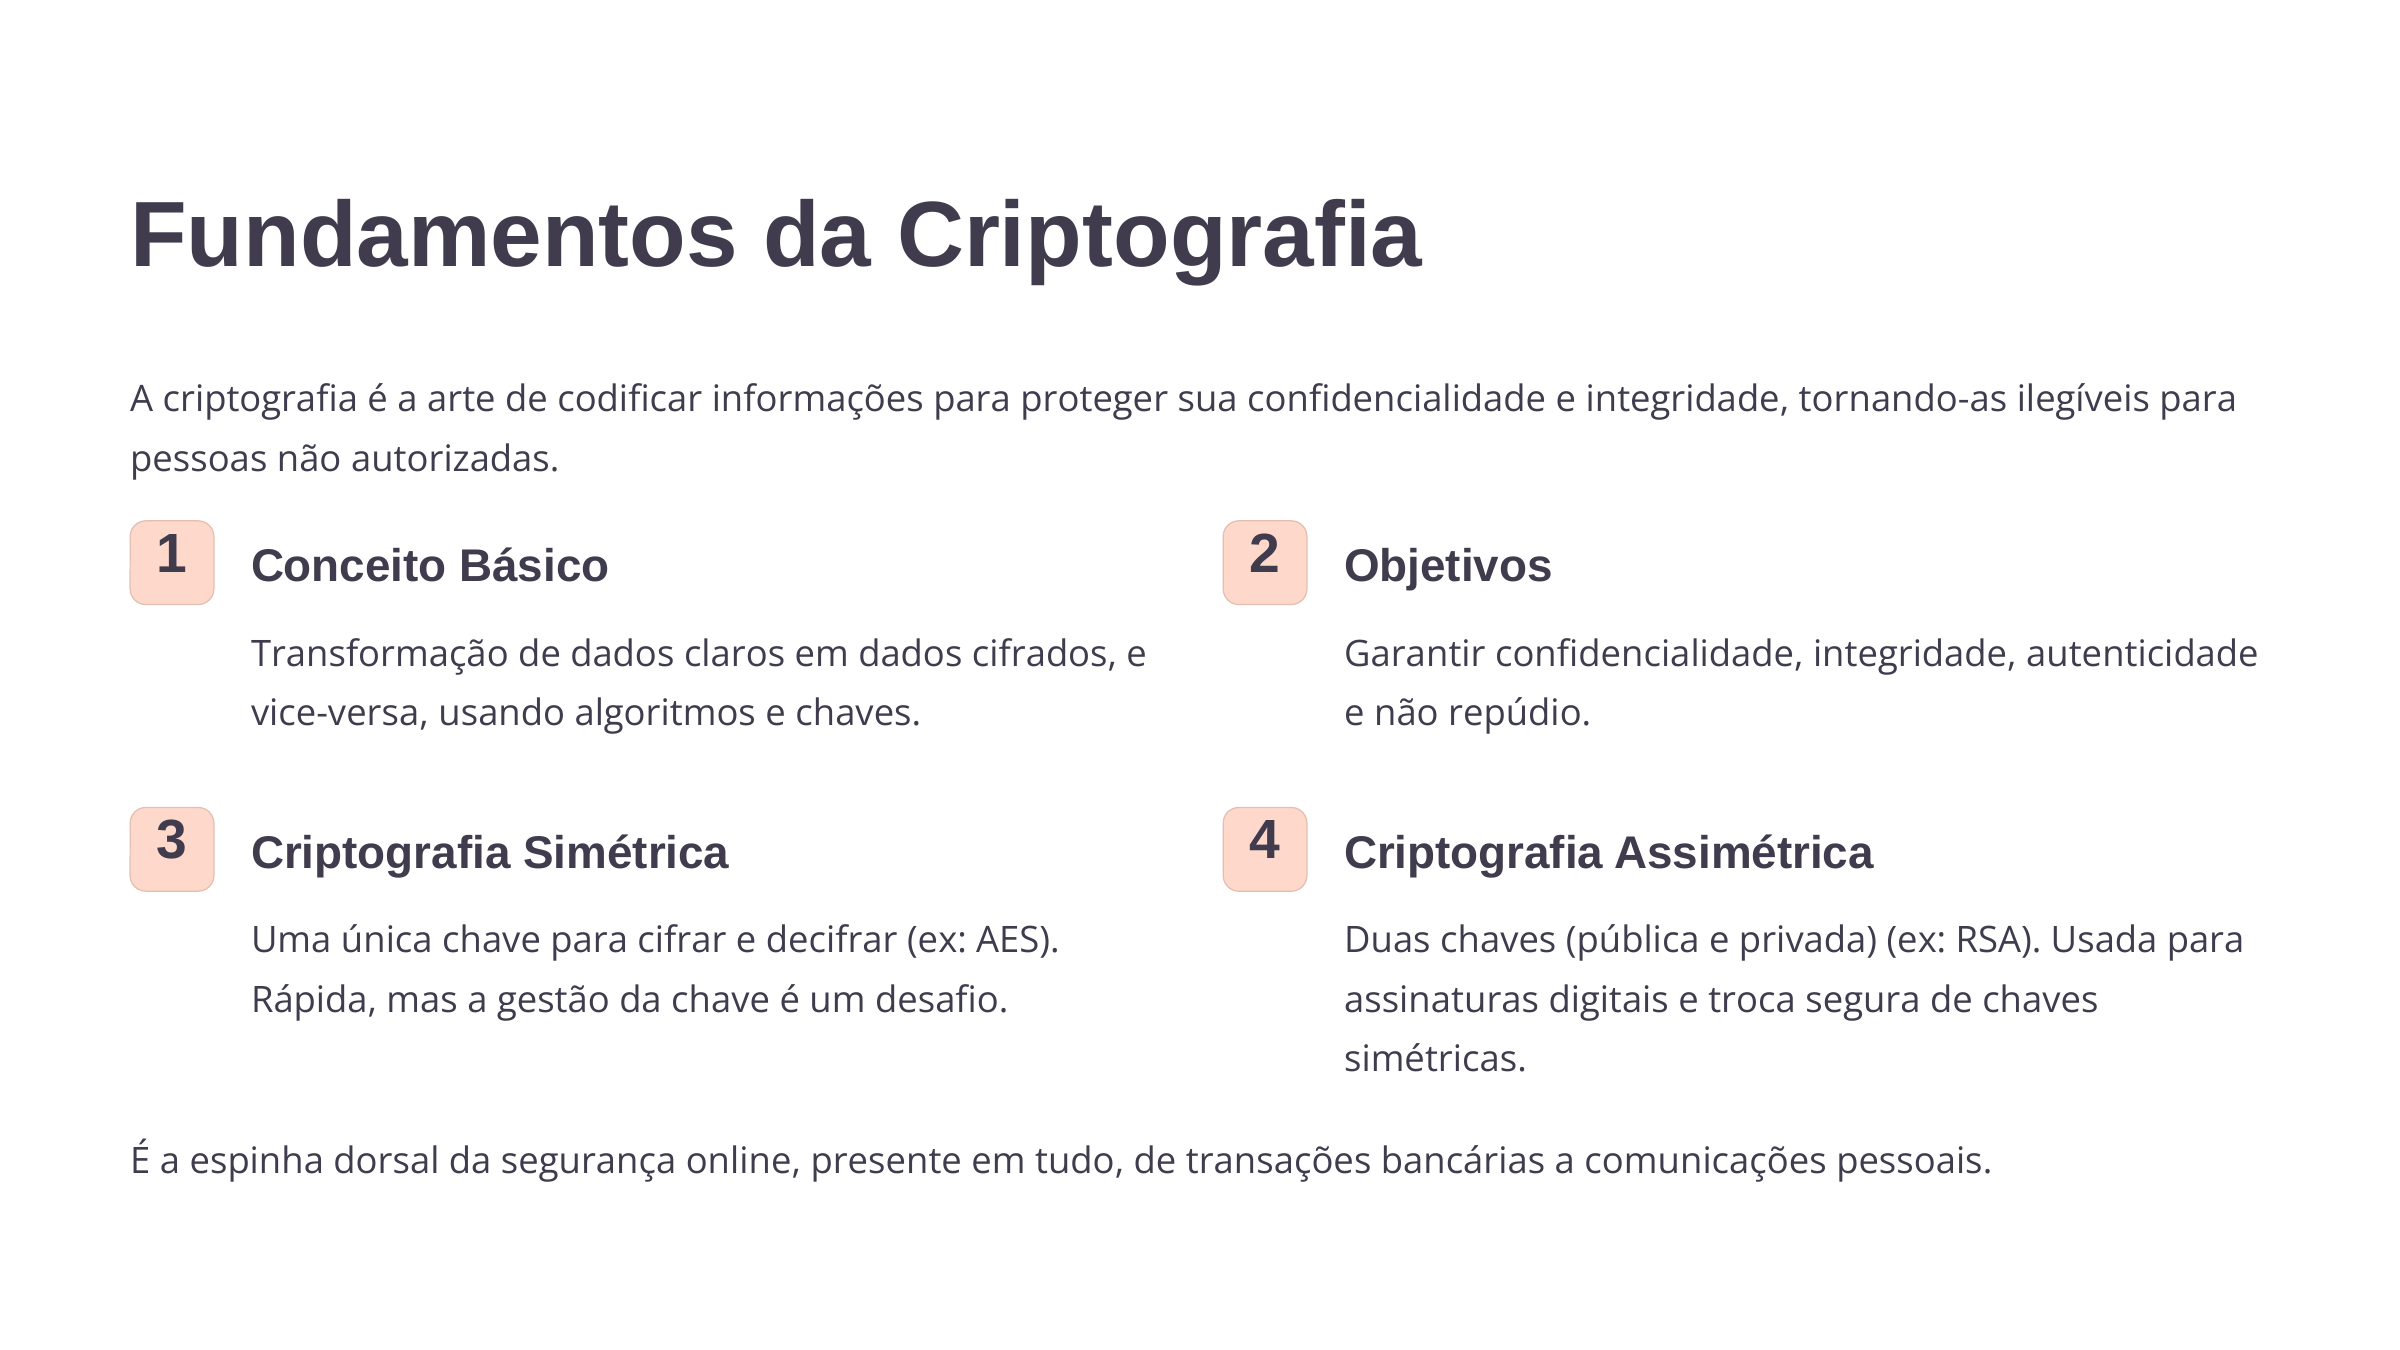

Fundamentos da Criptografia
A criptografia é a arte de codificar informações para proteger sua confidencialidade e integridade, tornando-as ilegíveis para pessoas não autorizadas.

1
2
Conceito Básico
Objetivos
Transformação de dados claros em dados cifrados, e vice-versa, usando algoritmos e chaves.
Garantir confidencialidade, integridade, autenticidade e não repúdio.

3
4
Criptografia Simétrica
Criptografia Assimétrica
Uma única chave para cifrar e decifrar (ex: AES). Rápida, mas a gestão da chave é um desafio.
Duas chaves (pública e privada) (ex: RSA). Usada para assinaturas digitais e troca segura de chaves simétricas.
É a espinha dorsal da segurança online, presente em tudo, de transações bancárias a comunicações pessoais.